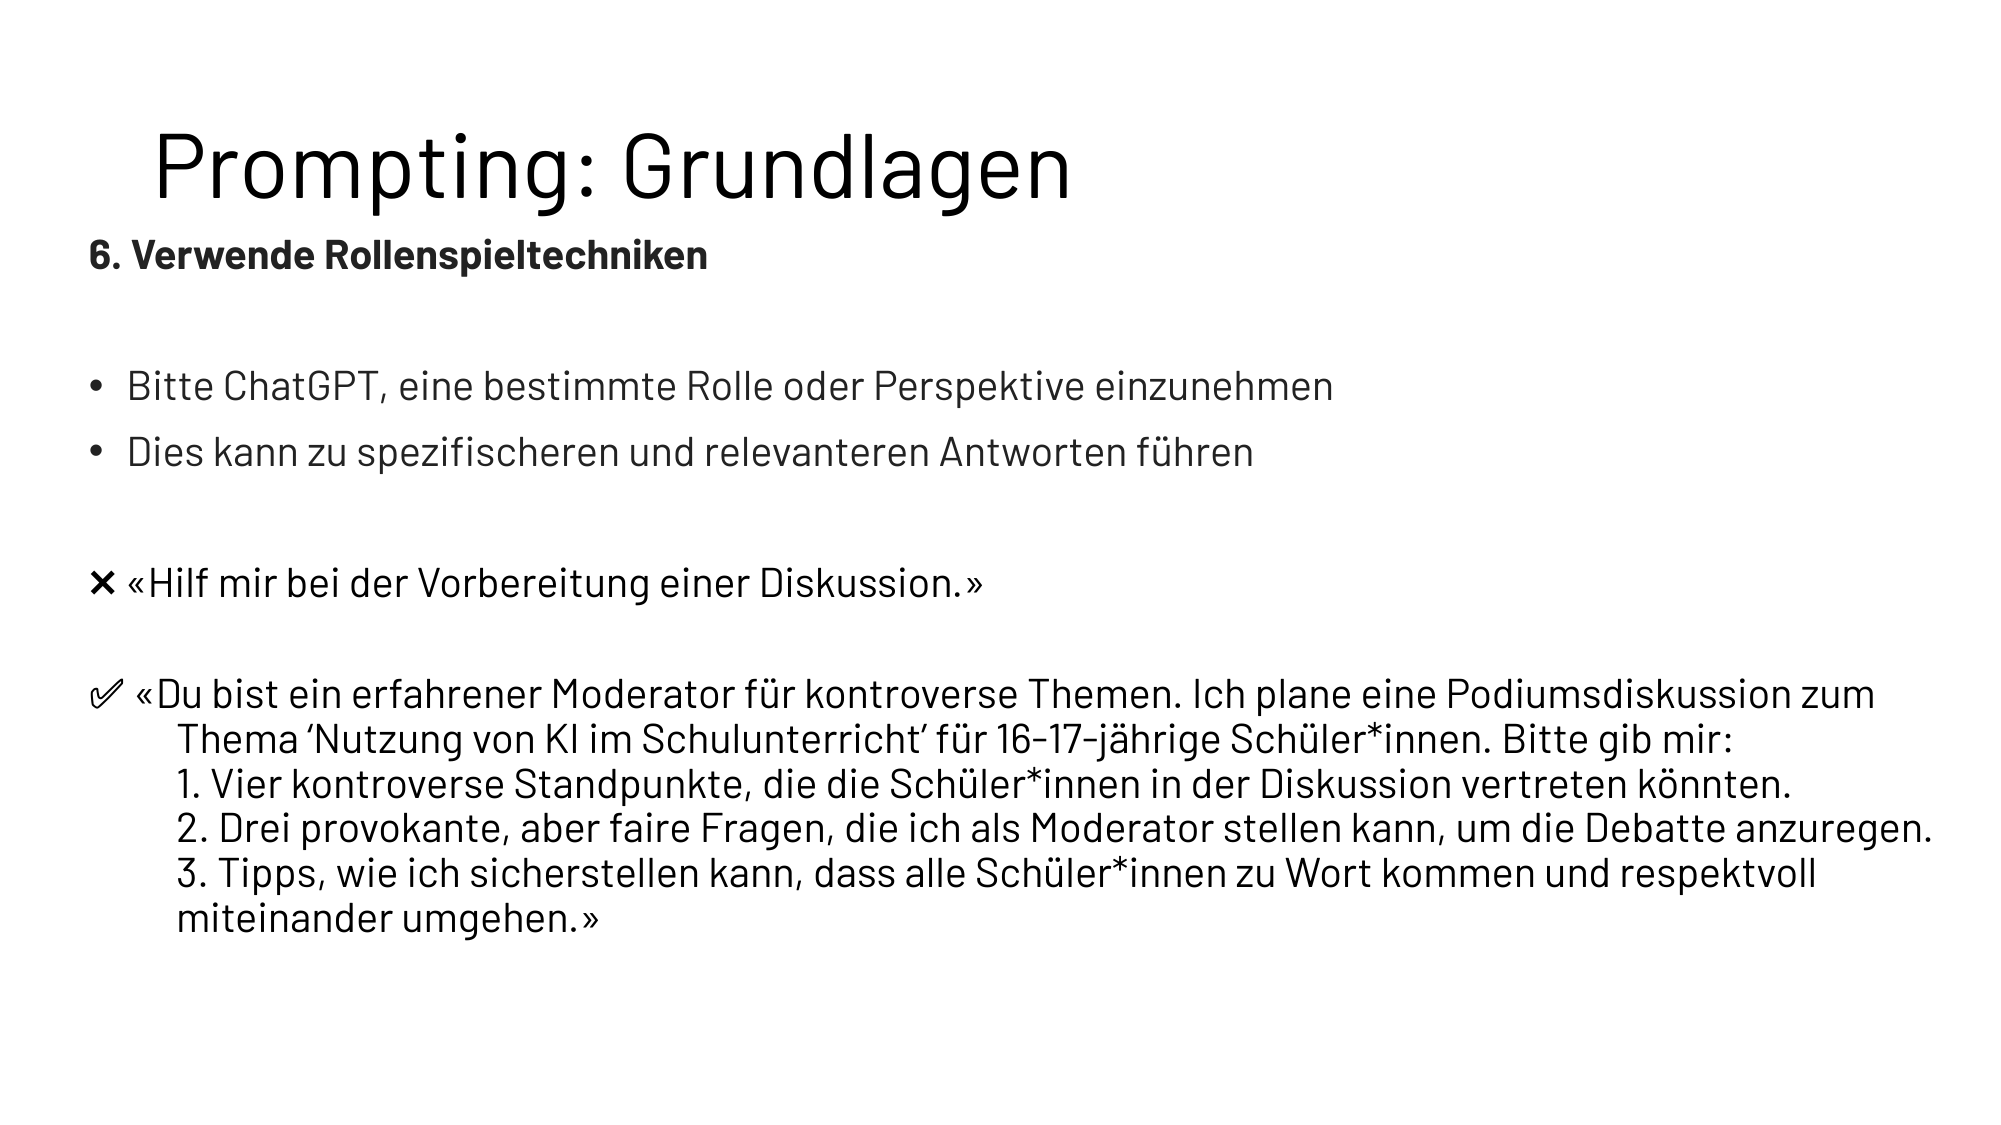

# Prompting: Grundlagen
6. Verwende Rollenspieltechniken

Bitte ChatGPT, eine bestimmte Rolle oder Perspektive einzunehmen
Dies kann zu spezifischeren und relevanteren Antworten führen

❌ «Hilf mir bei der Vorbereitung einer Diskussion.»
✅ «Du bist ein erfahrener Moderator für kontroverse Themen. Ich plane eine Podiumsdiskussion zum Thema ‘Nutzung von KI im Schulunterricht’ für 16-17-jährige Schüler*innen. Bitte gib mir:
1. Vier kontroverse Standpunkte, die die Schüler*innen in der Diskussion vertreten könnten.
2. Drei provokante, aber faire Fragen, die ich als Moderator stellen kann, um die Debatte anzuregen.
3. Tipps, wie ich sicherstellen kann, dass alle Schüler*innen zu Wort kommen und respektvoll miteinander umgehen.»